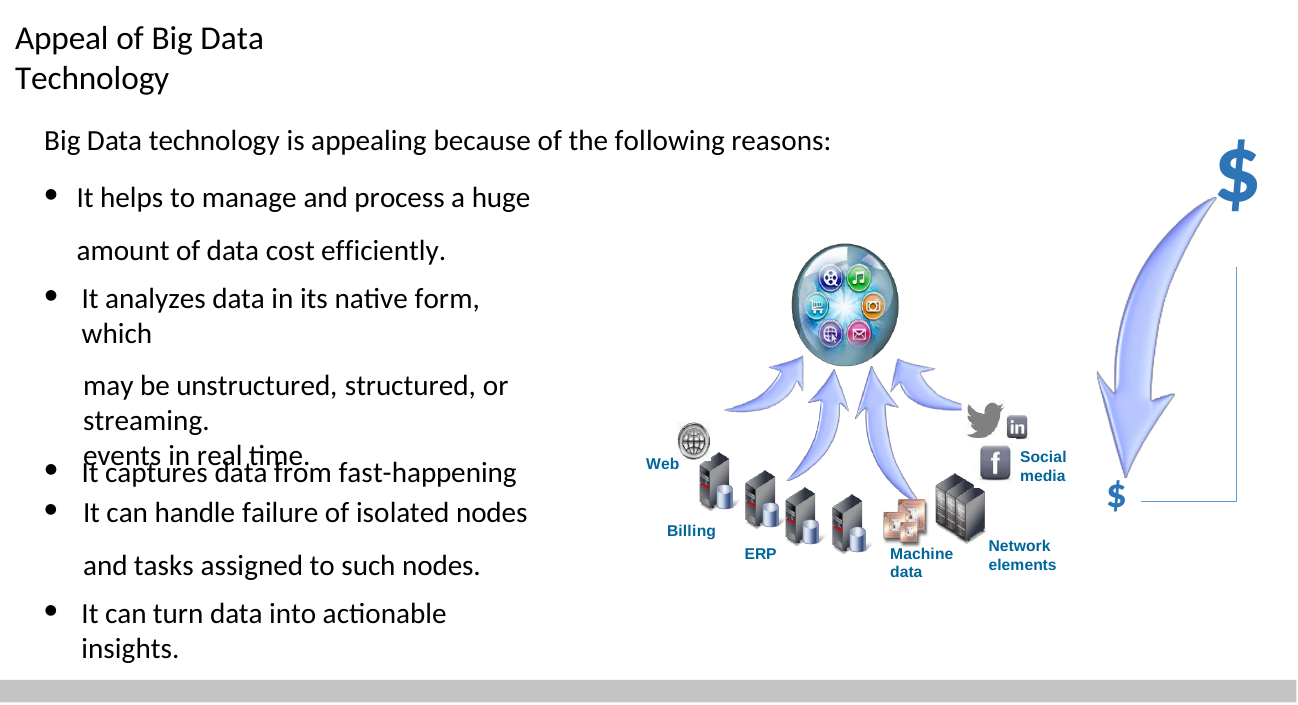

Appeal of Big Data Technology
$
Big Data technology is appealing because of the following reasons:
It helps to manage and process a huge amount of data cost efficiently.
It analyzes data in its native form, which
may be unstructured, structured, or streaming.
It captures data from fast-happening

events in real time.
It can handle failure of isolated nodes and tasks assigned to such nodes.
It can turn data into actionable insights.

Social media

Web
$

Billing
Network elements
Machine data
ERP